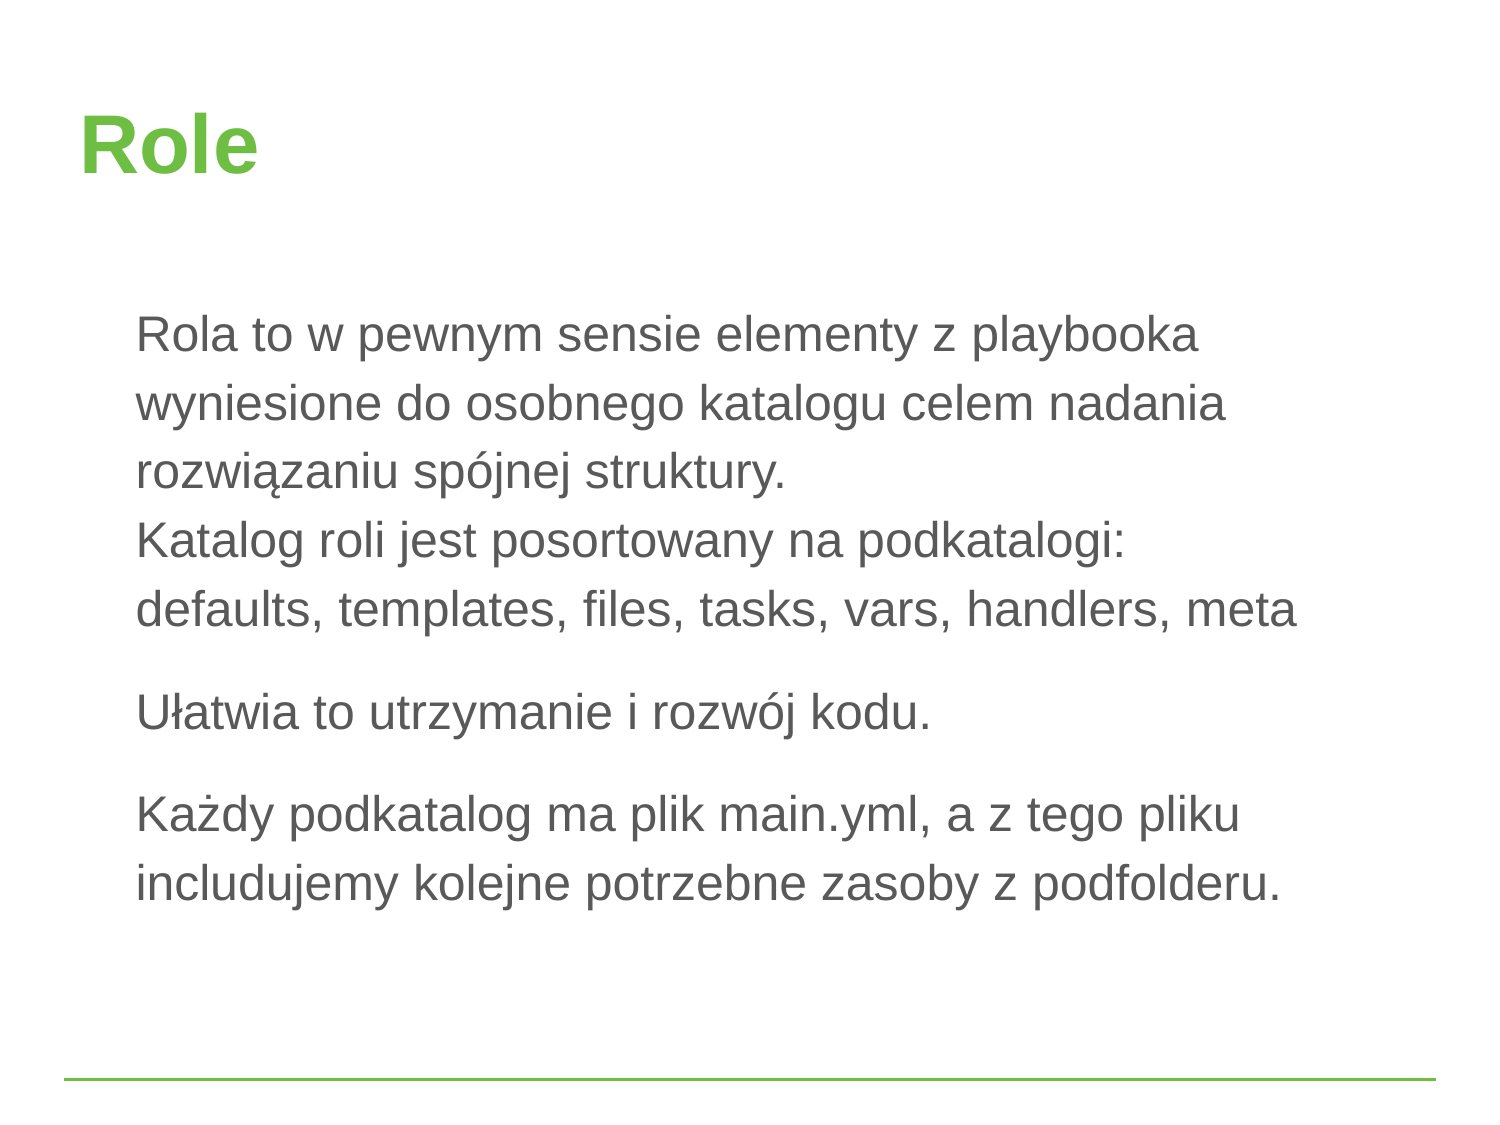

Role
Rola to w pewnym sensie elementy z playbooka wyniesione do osobnego katalogu celem nadania rozwiązaniu spójnej struktury.
Katalog roli jest posortowany na podkatalogi:
defaults, templates, files, tasks, vars, handlers, meta
Ułatwia to utrzymanie i rozwój kodu.
Każdy podkatalog ma plik main.yml, a z tego pliku includujemy kolejne potrzebne zasoby z podfolderu.